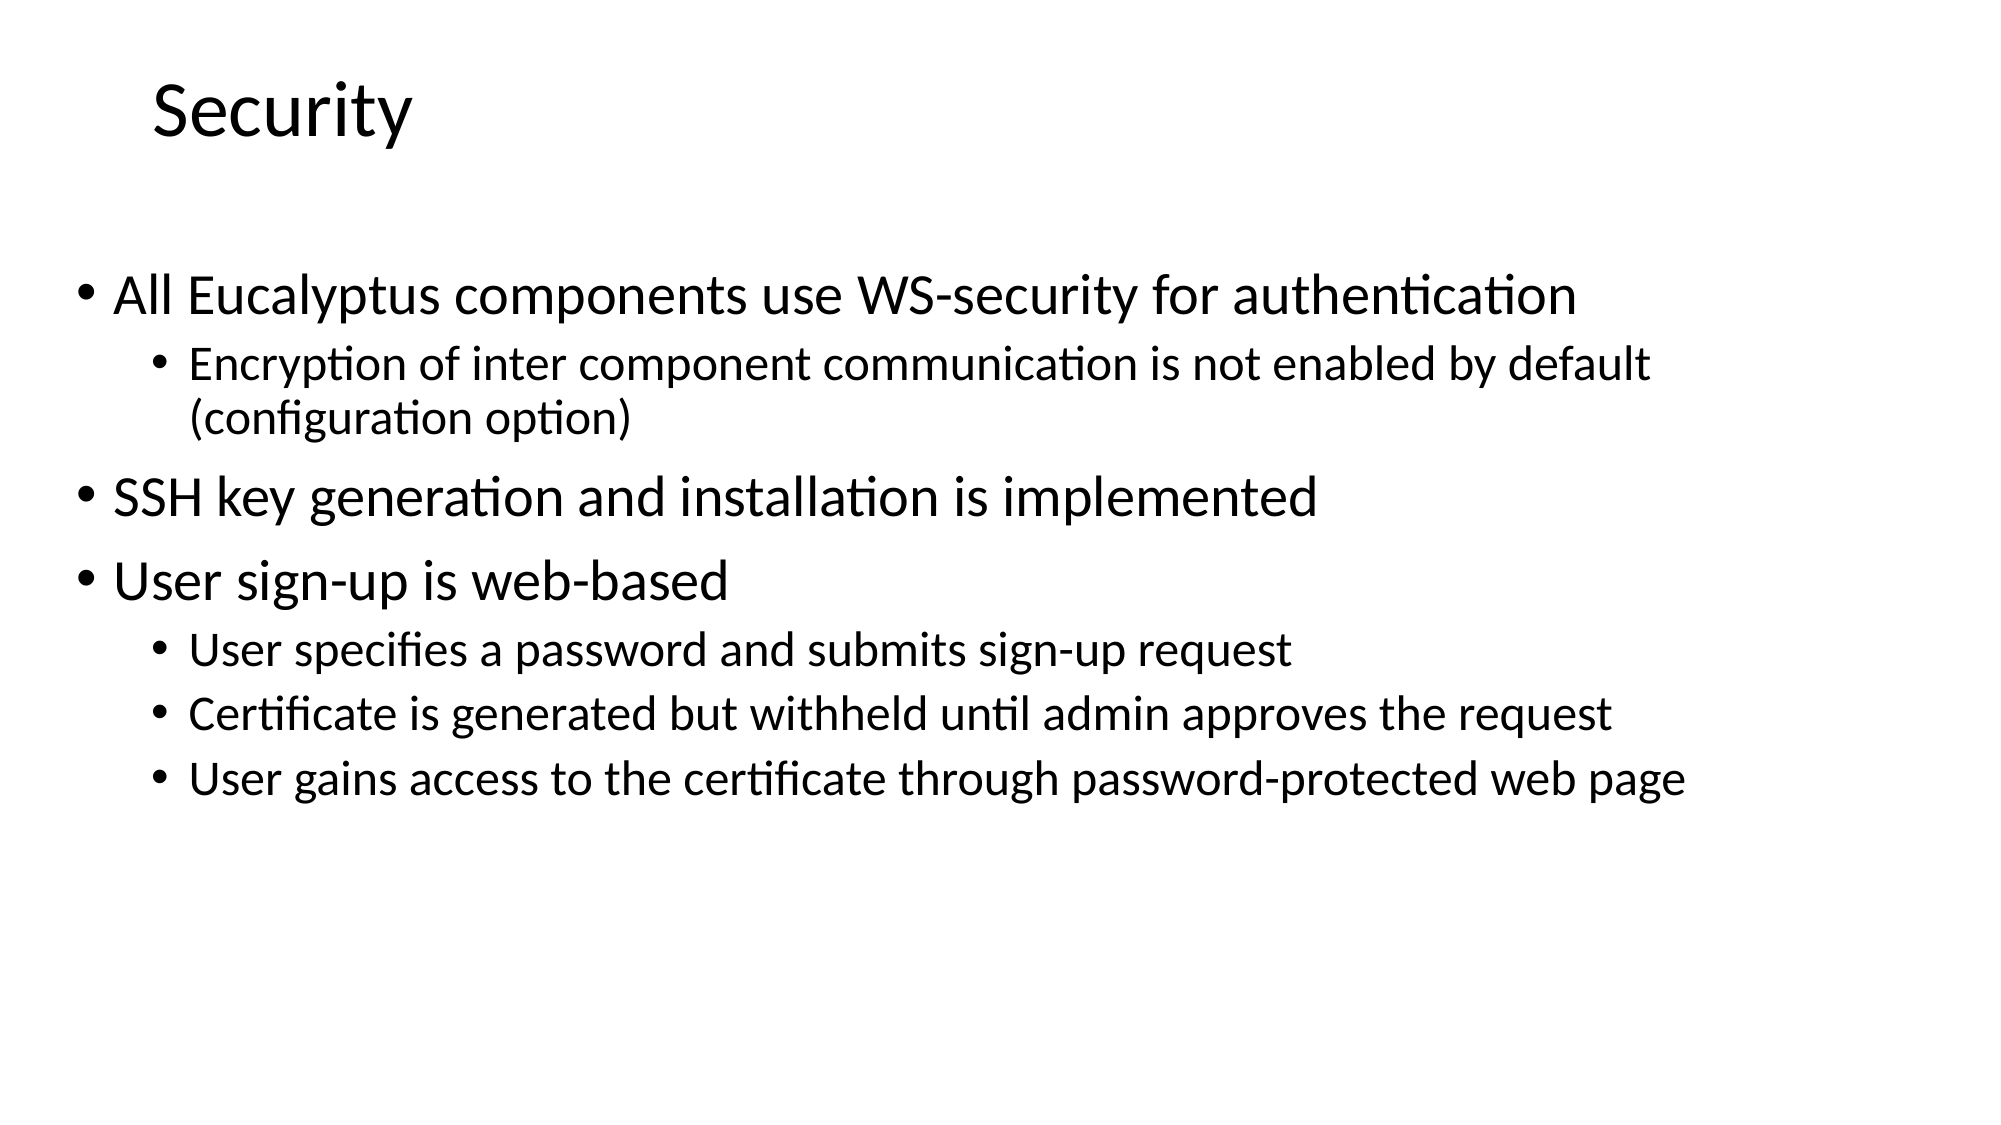

# Security
All Eucalyptus components use WS-security for authentication
Encryption of inter component communication is not enabled by default (configuration option)
SSH key generation and installation is implemented
User sign-up is web-based
User specifies a password and submits sign-up request
Certificate is generated but withheld until admin approves the request
User gains access to the certificate through password-protected web page